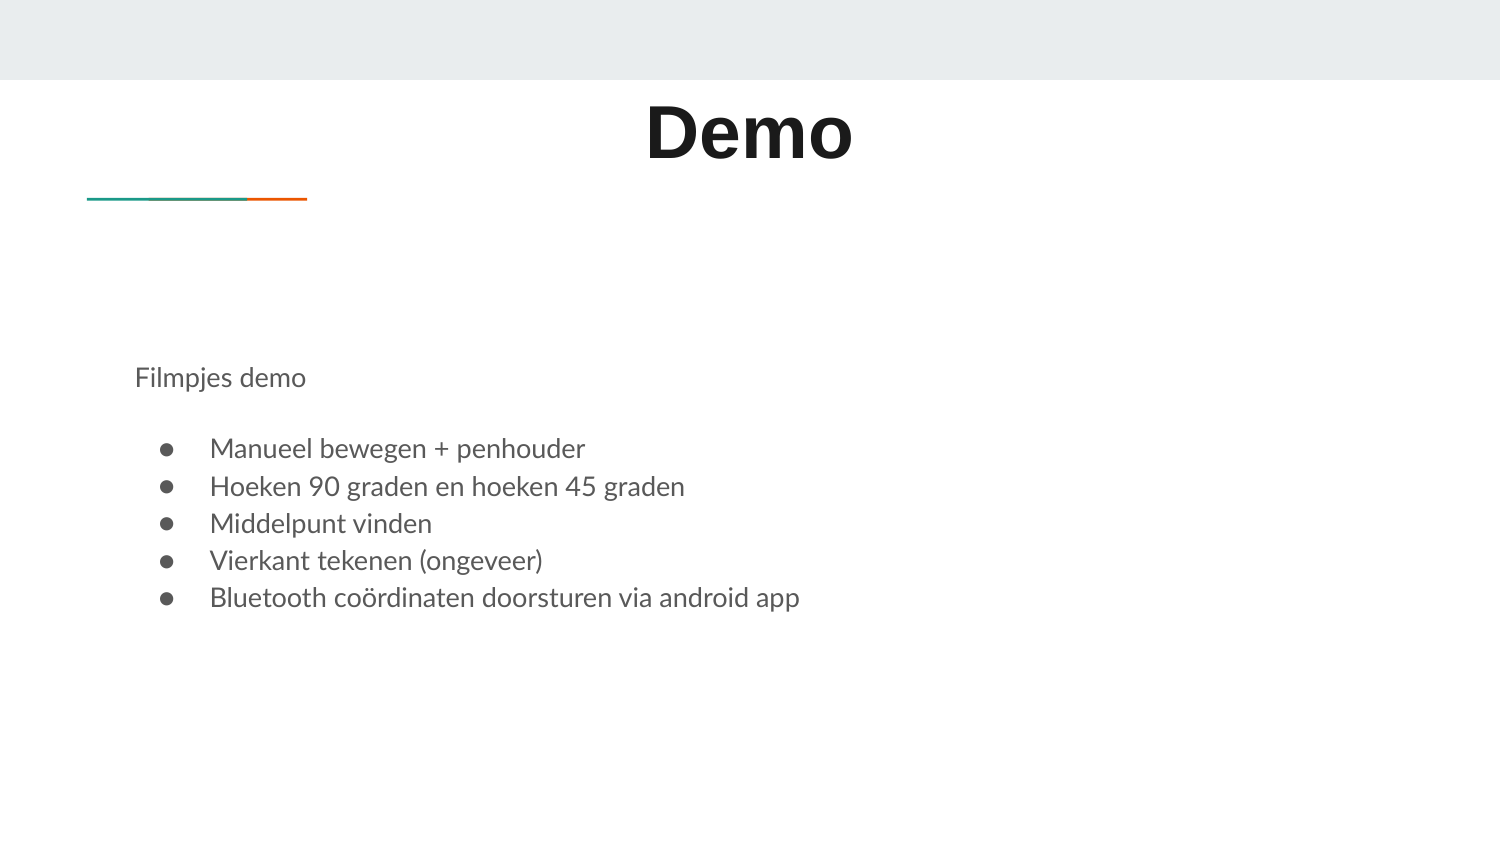

# Demo
Filmpjes demo
Manueel bewegen + penhouder
Hoeken 90 graden en hoeken 45 graden
Middelpunt vinden
Vierkant tekenen (ongeveer)
Bluetooth coördinaten doorsturen via android app